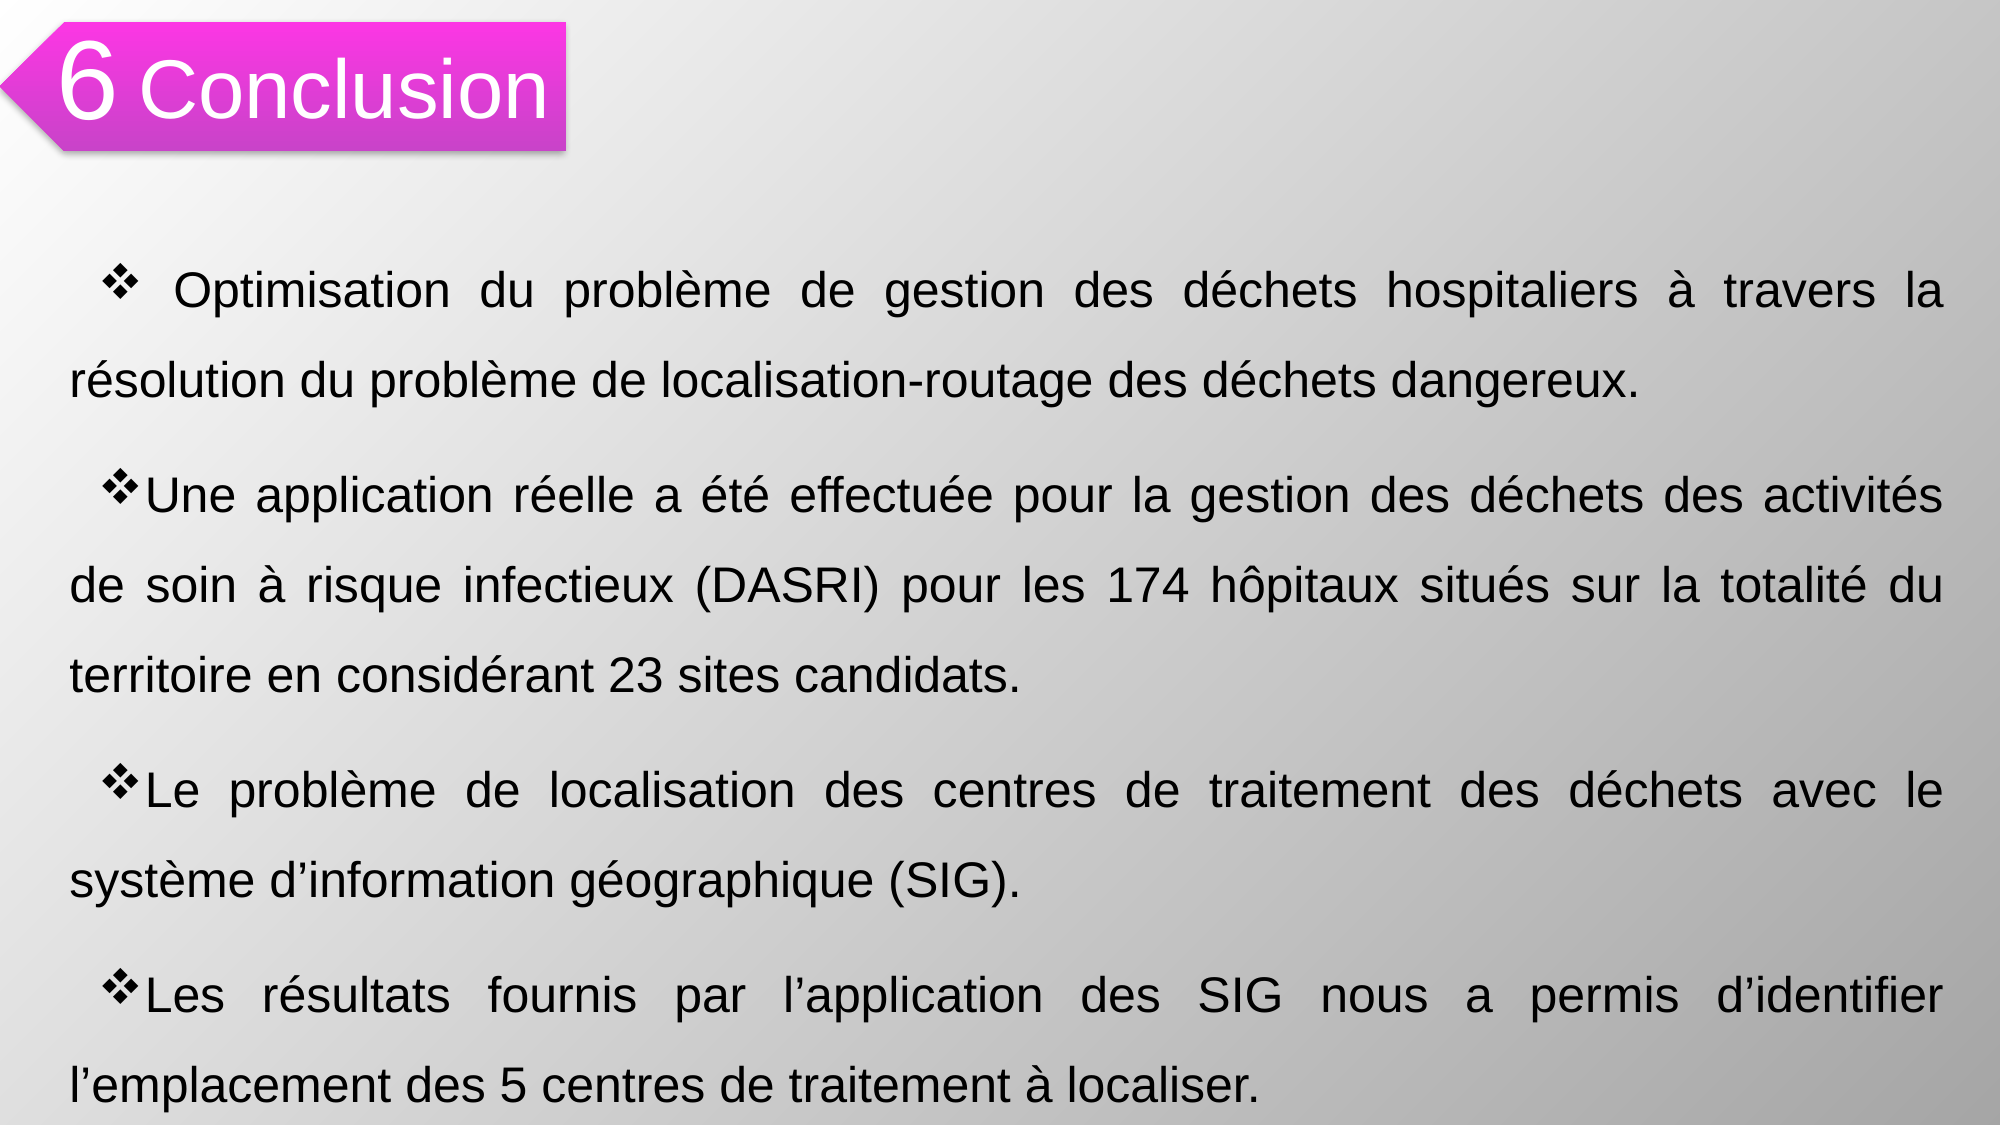

6

Conclusion
 Optimisation du problème de gestion des déchets hospitaliers à travers la résolution du problème de localisation-routage des déchets dangereux.
Une application réelle a été effectuée pour la gestion des déchets des activités de soin à risque infectieux (DASRI) pour les 174 hôpitaux situés sur la totalité du territoire en considérant 23 sites candidats.
Le problème de localisation des centres de traitement des déchets avec le système d’information géographique (SIG).
Les résultats fournis par l’application des SIG nous a permis d’identifier l’emplacement des 5 centres de traitement à localiser.